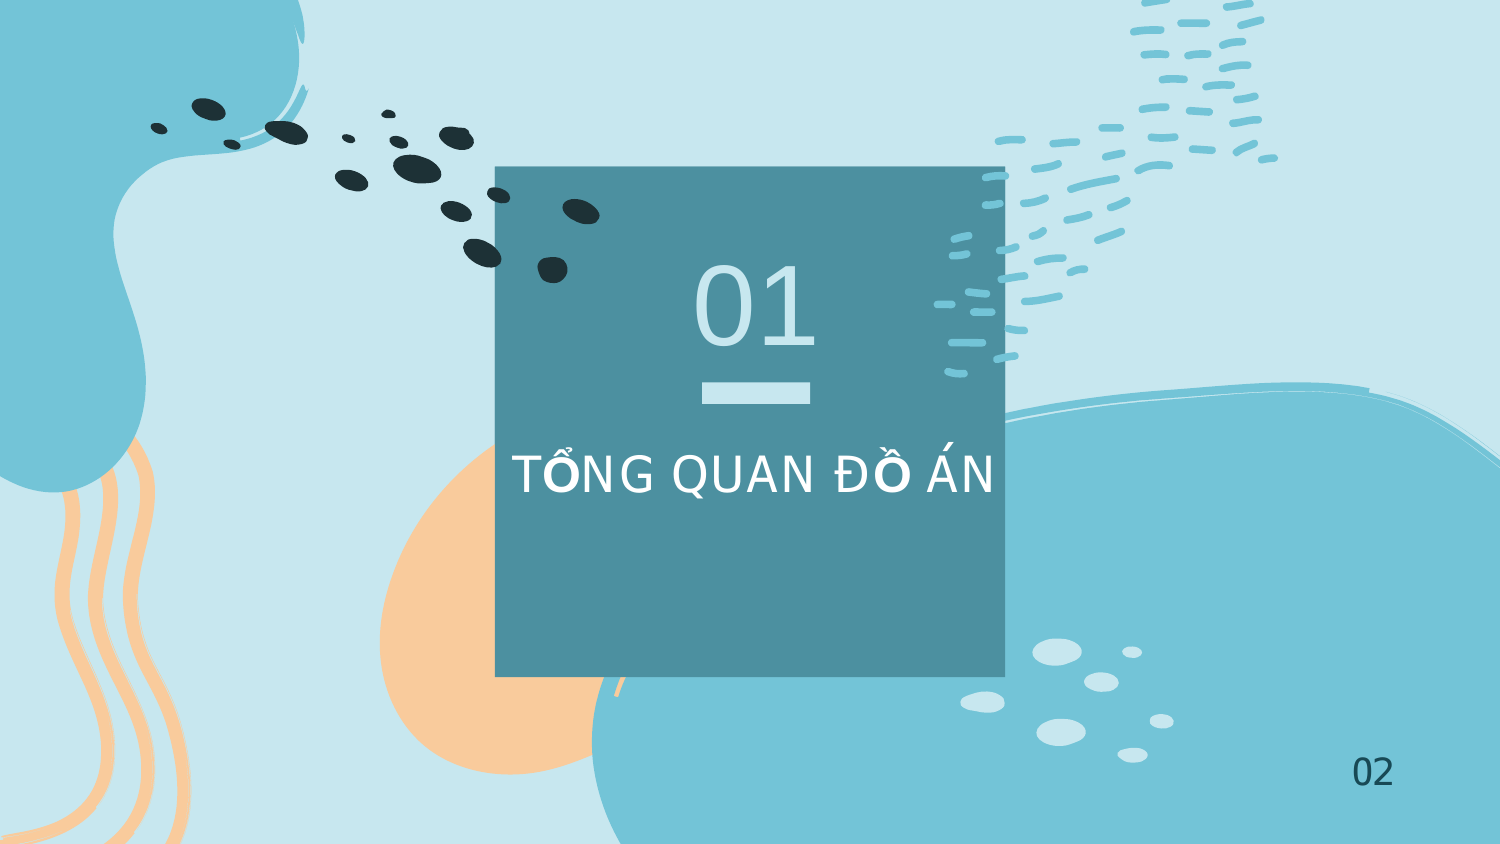

01

# TỔNG QUAN ĐỒ ÁN

02